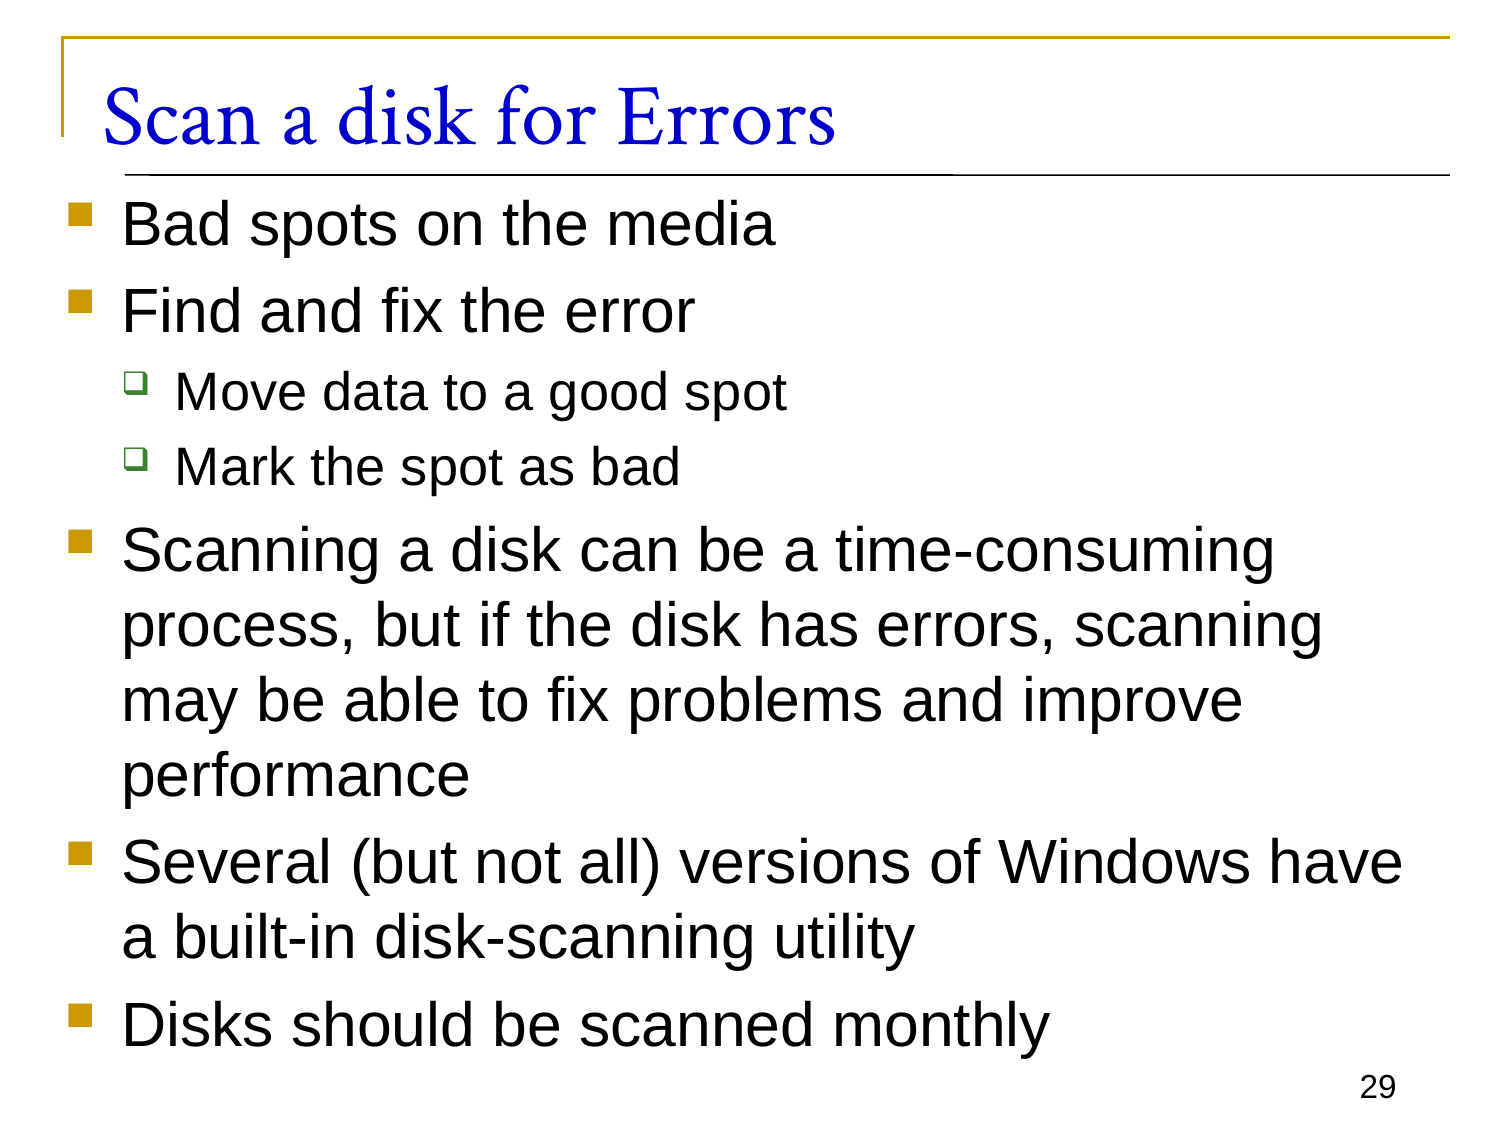

# Scan a disk for Errors
Bad spots on the media
Find and fix the error
Move data to a good spot
Mark the spot as bad
Scanning a disk can be a time-consuming process, but if the disk has errors, scanning may be able to fix problems and improve performance
Several (but not all) versions of Windows have a built-in disk-scanning utility
Disks should be scanned monthly